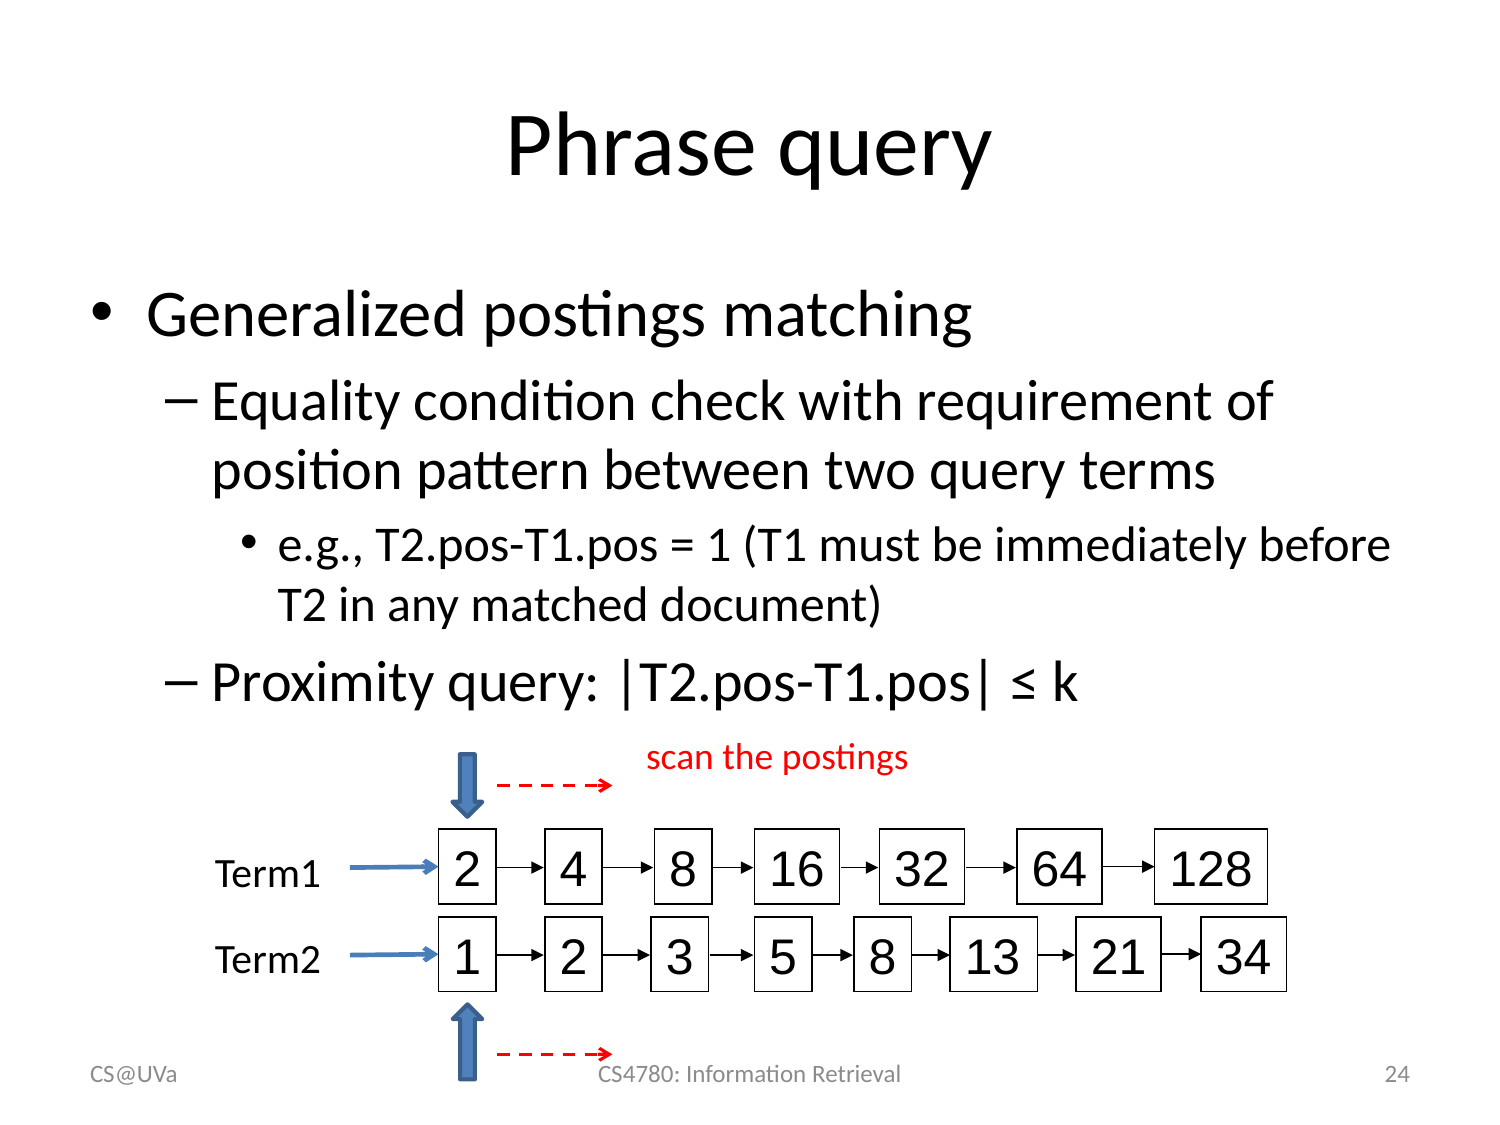

# Phrase query
Generalized postings matching
Equality condition check with requirement of position pattern between two query terms
e.g., T2.pos-T1.pos = 1 (T1 must be immediately before T2 in any matched document)
Proximity query: |T2.pos-T1.pos| ≤ k
scan the postings

2
4
8
16
32
128
64
Term1
1
2
3
5
8
13
34
21
Term2

CS@UVa
CS4780: Information Retrieval
24